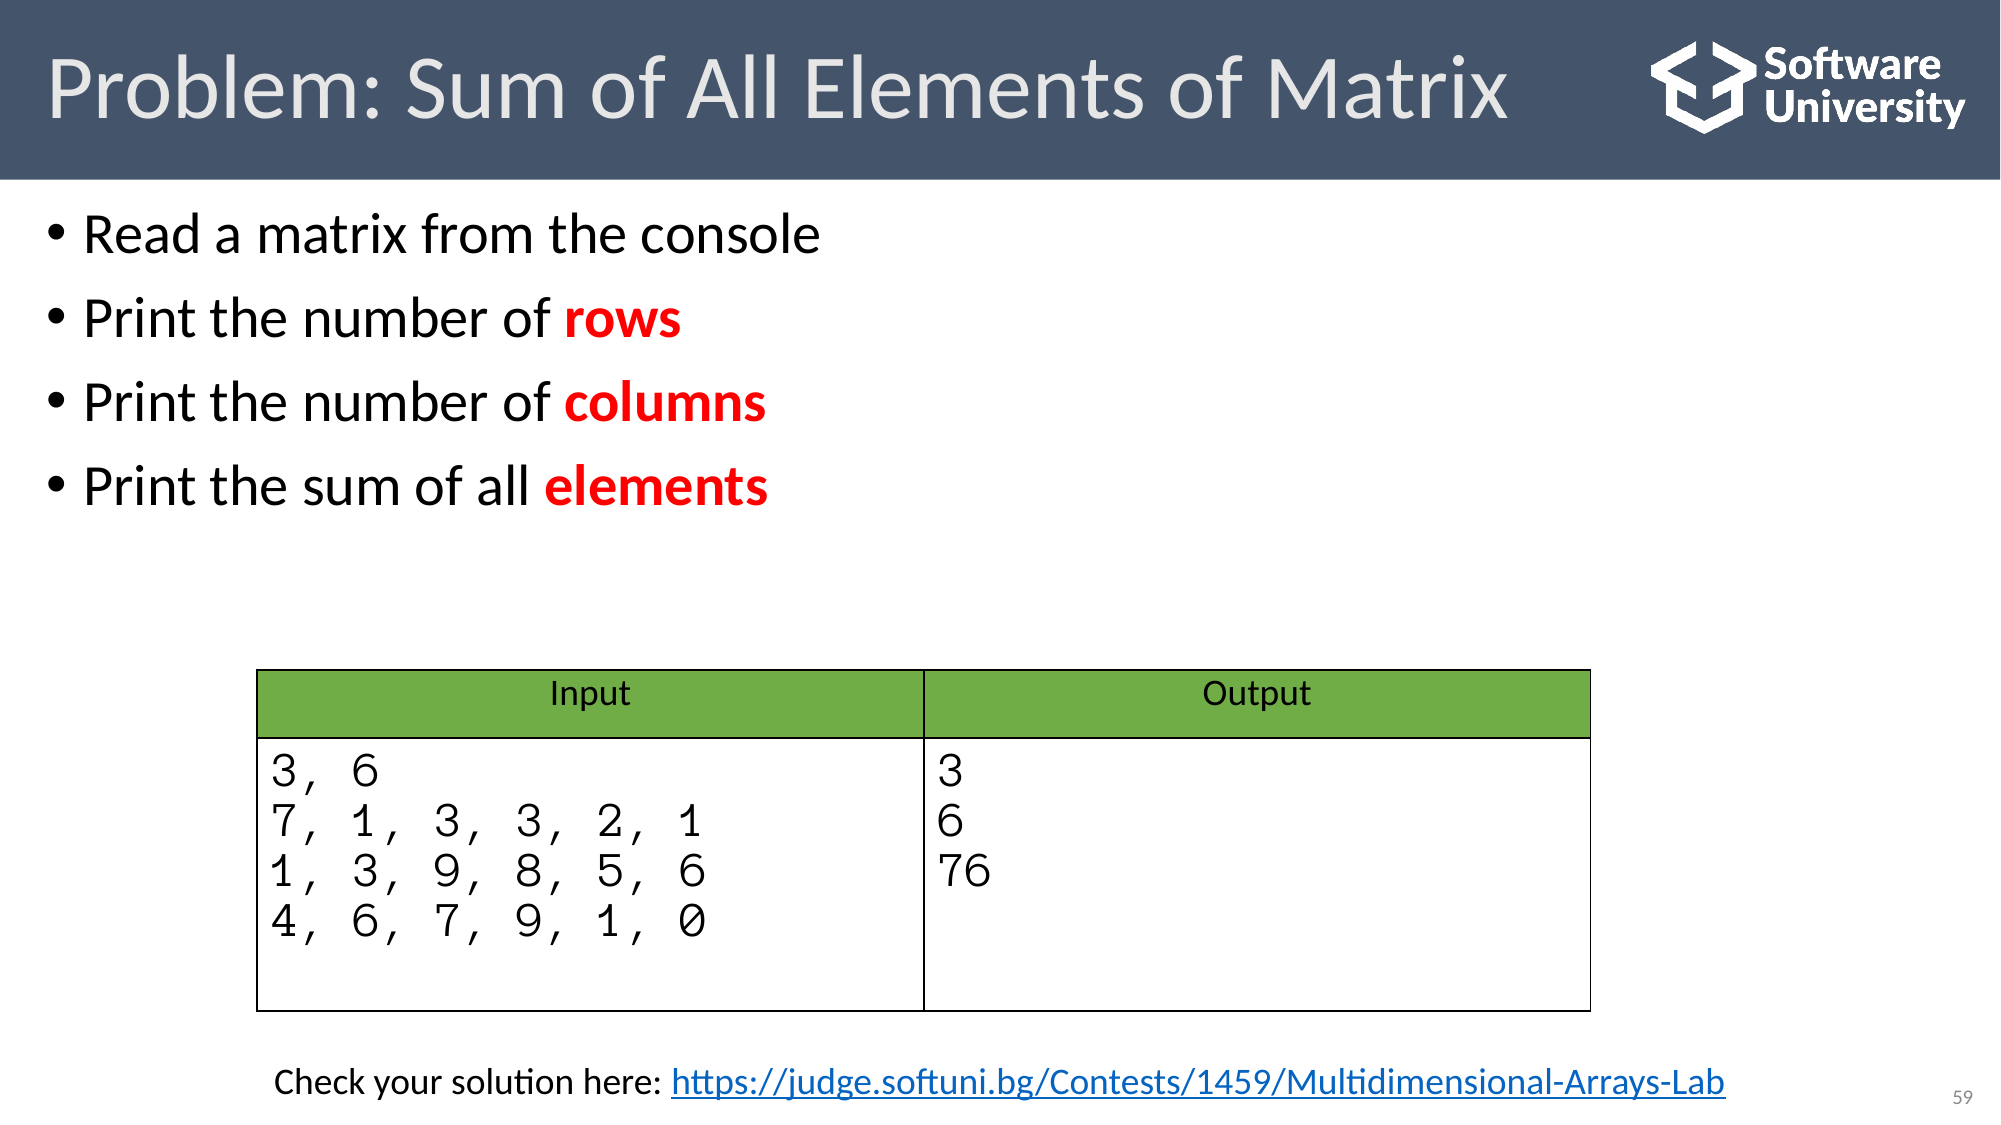

# Problem: Sum of All Elements of Matrix
Read a matrix from the console
Print the number of rows
Print the number of columns
Print the sum of all elements
| Input | Output |
| --- | --- |
| 3, 6 7, 1, 3, 3, 2, 1 1, 3, 9, 8, 5, 6 4, 6, 7, 9, 1, 0 | 3 6 76 |
Check your solution here: https://judge.softuni.bg/Contests/1459/Multidimensional-Arrays-Lab
59